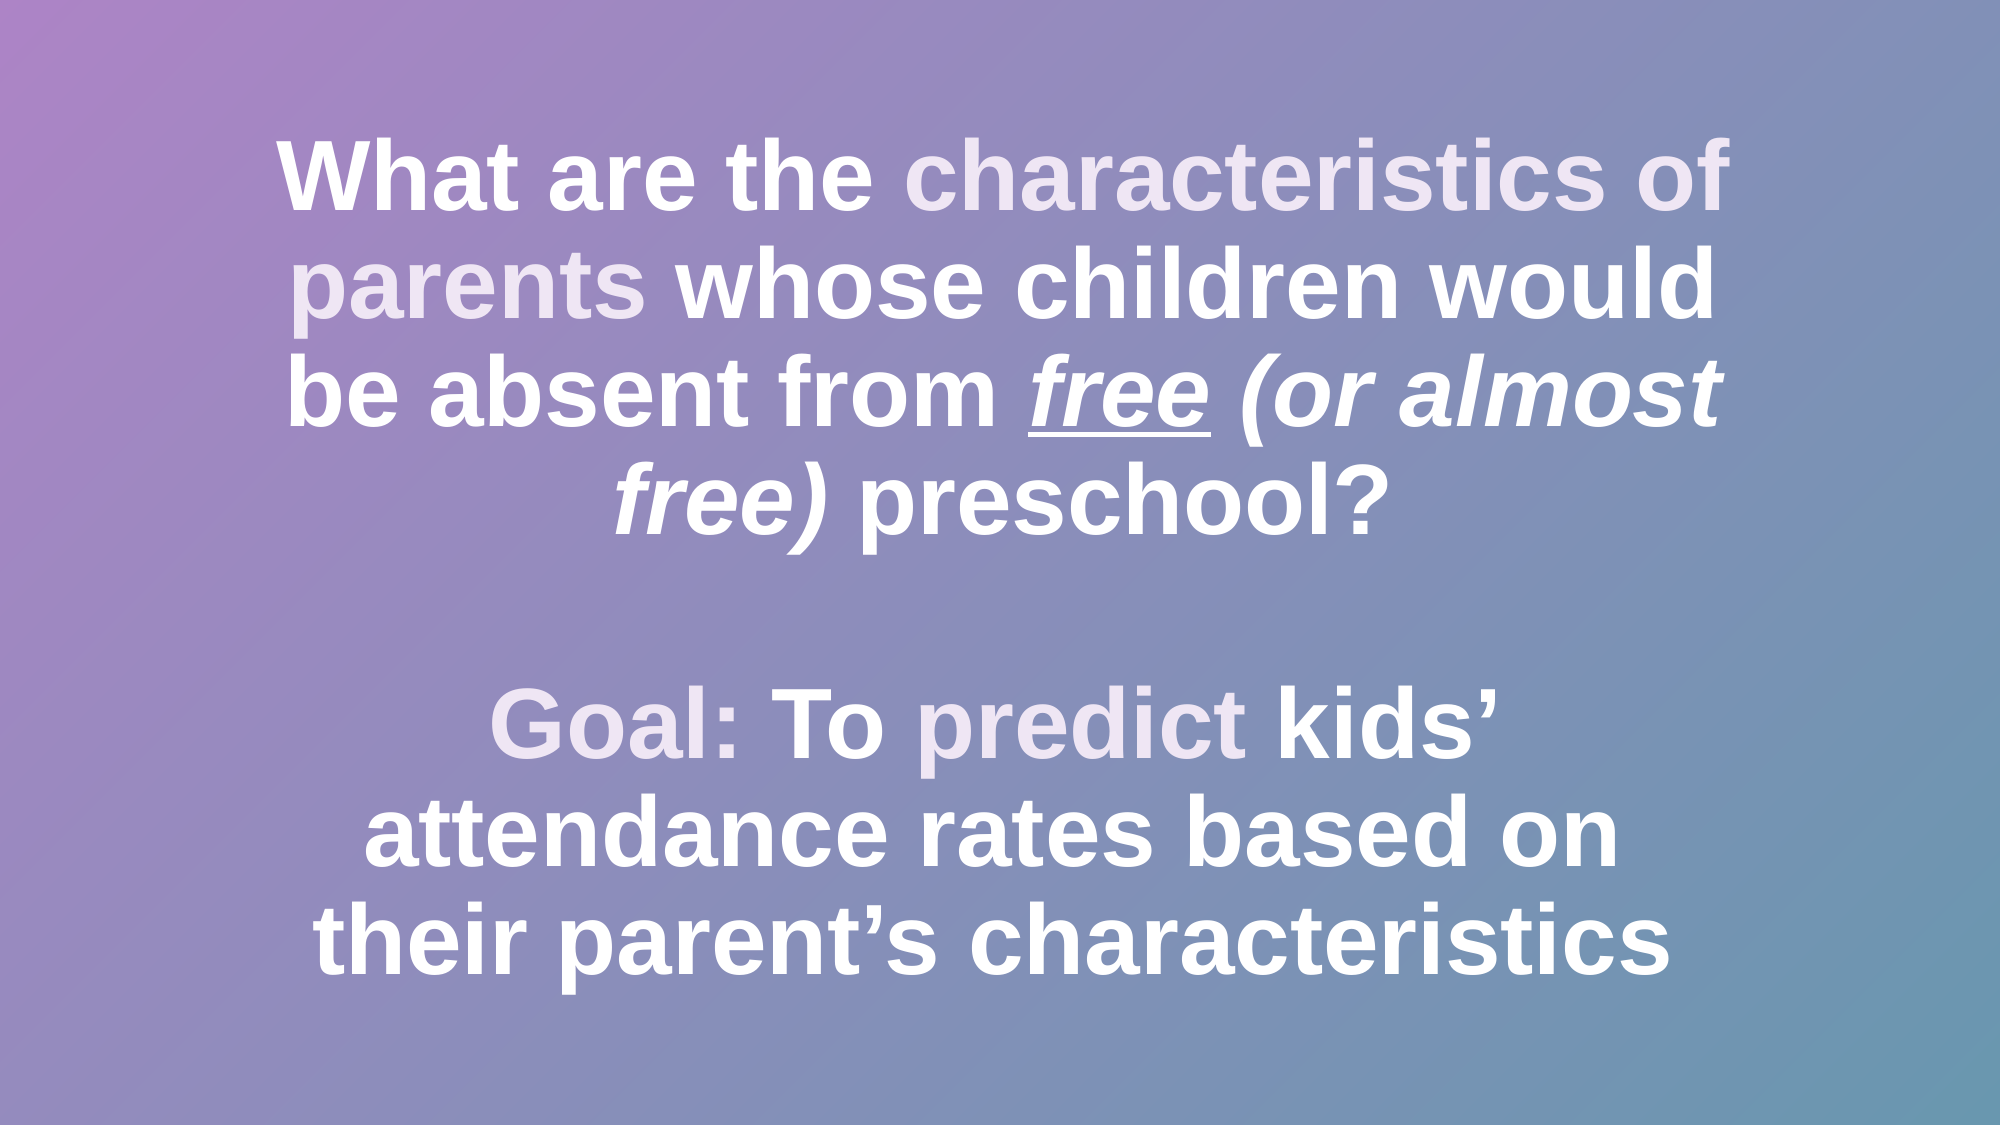

# What are the characteristics of parents whose children would be absent from free (or almost free) preschool?
Goal: To predict kids’ attendance rates based on their parent’s characteristics